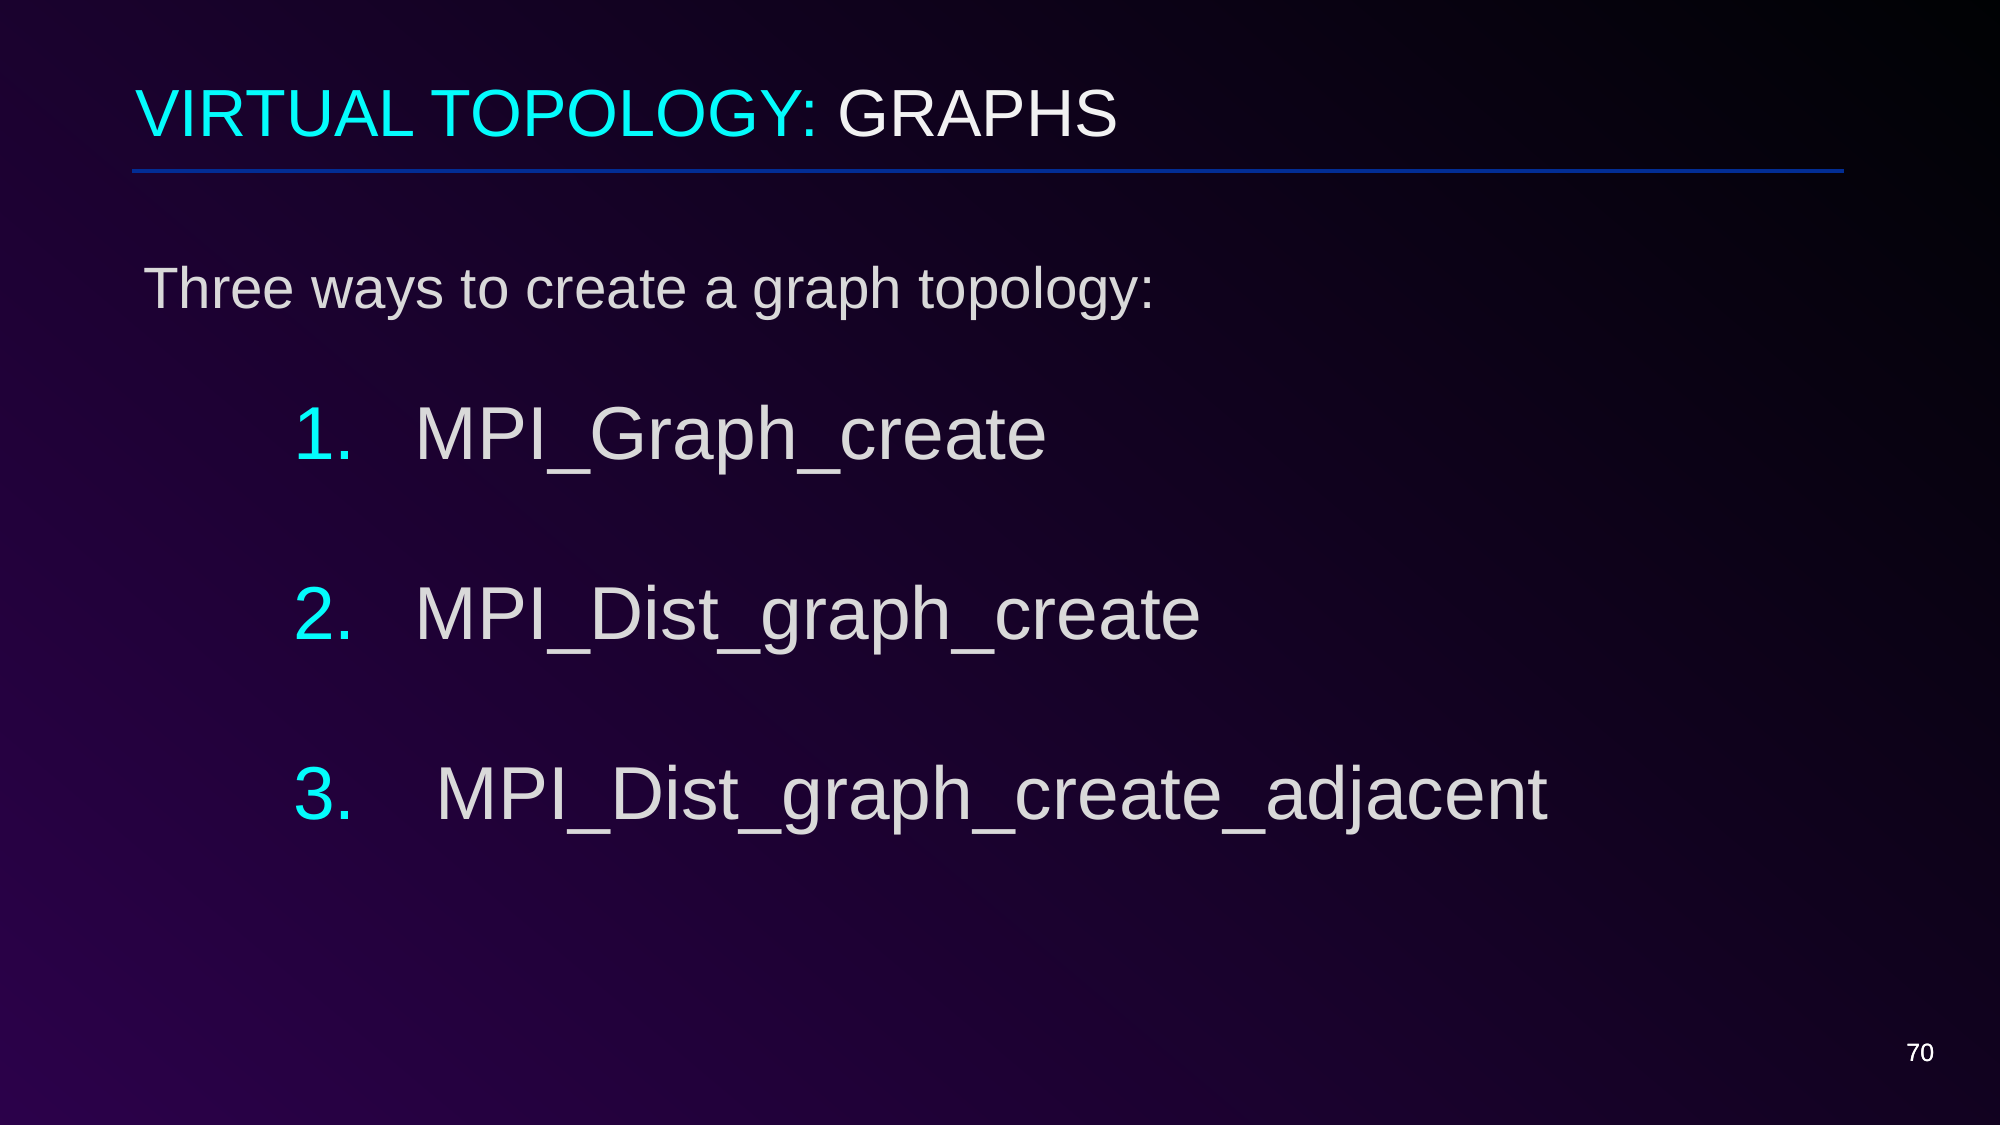

# Virtual Topology: Graphs

Three ways to create a graph topology:

MPI_Graph_create
MPI_Dist_graph_create

 MPI_Dist_graph_create_adjacent
70
70